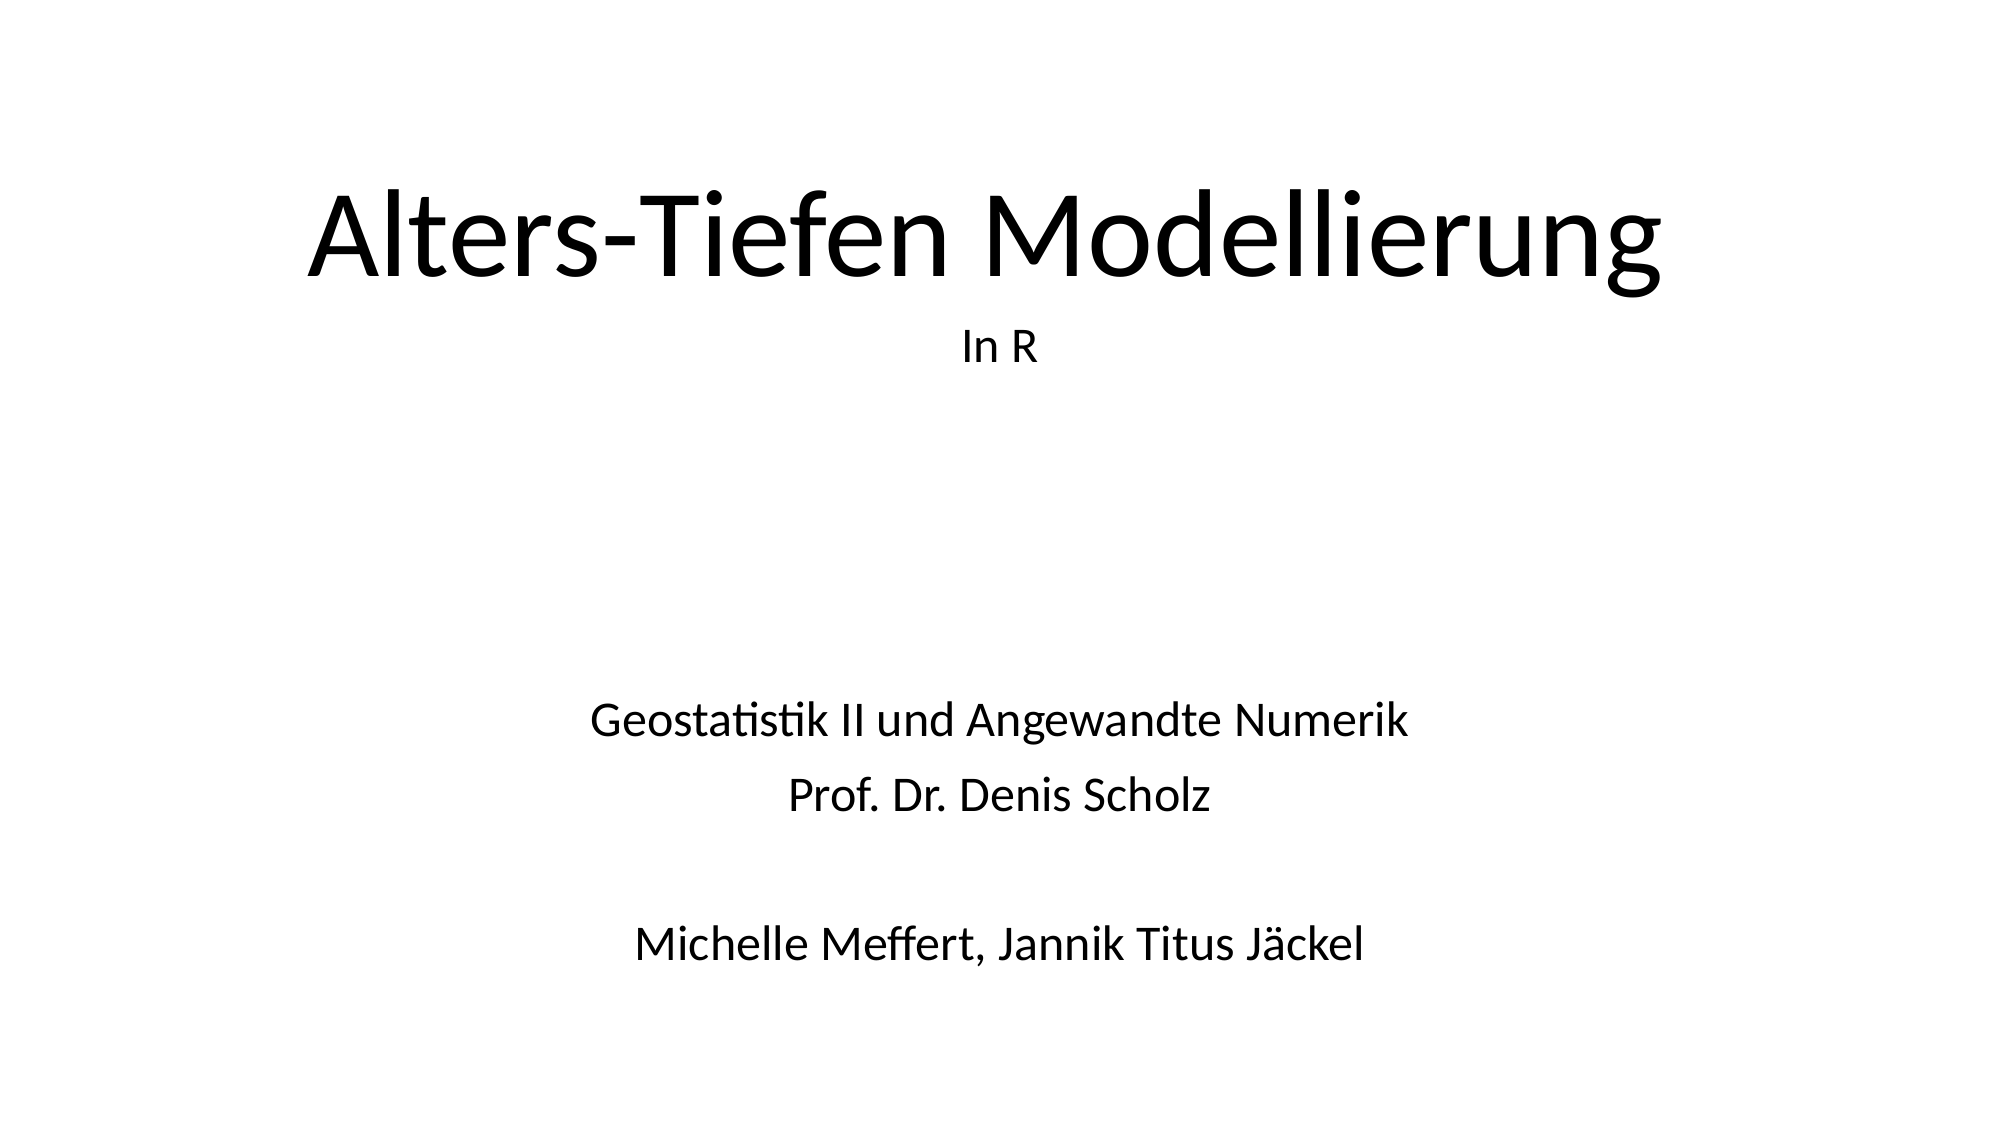

# Alters-Tiefen Modellierung
In R

Geostatistik II und Angewandte Numerik
Prof. Dr. Denis Scholz

Michelle Meffert, Jannik Titus Jäckel